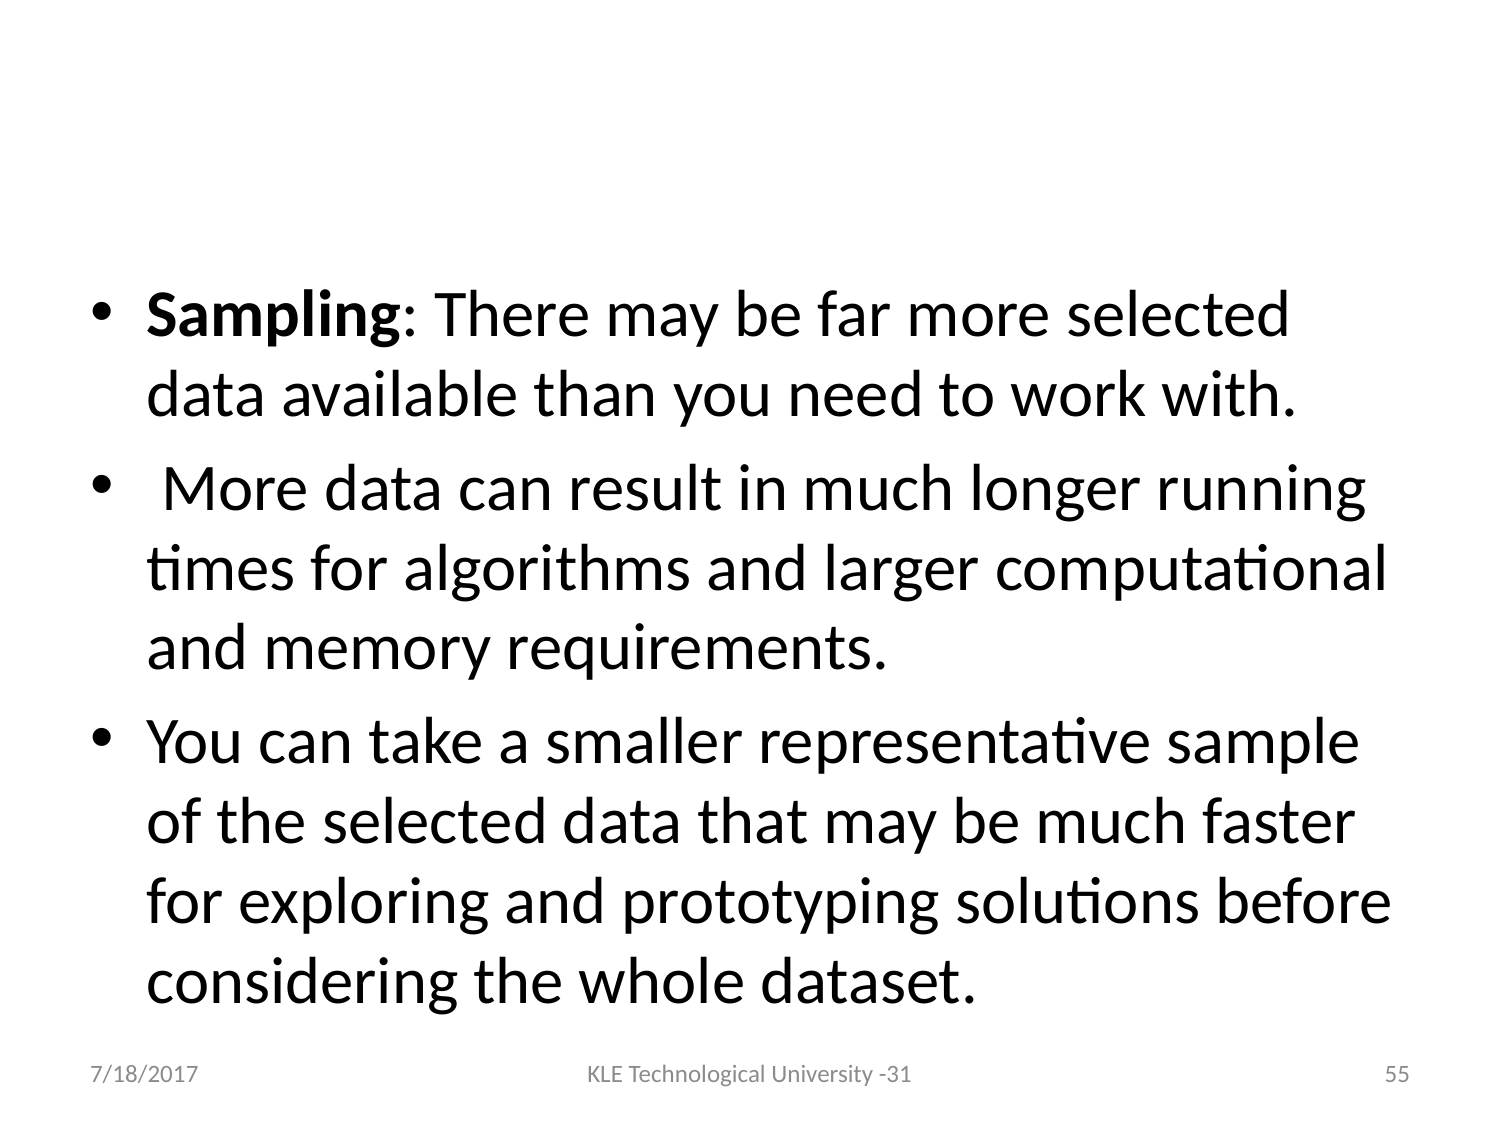

#
Sampling: There may be far more selected data available than you need to work with.
 More data can result in much longer running times for algorithms and larger computational and memory requirements.
You can take a smaller representative sample of the selected data that may be much faster for exploring and prototyping solutions before considering the whole dataset.

7/18/2017
KLE Technological University -31
55